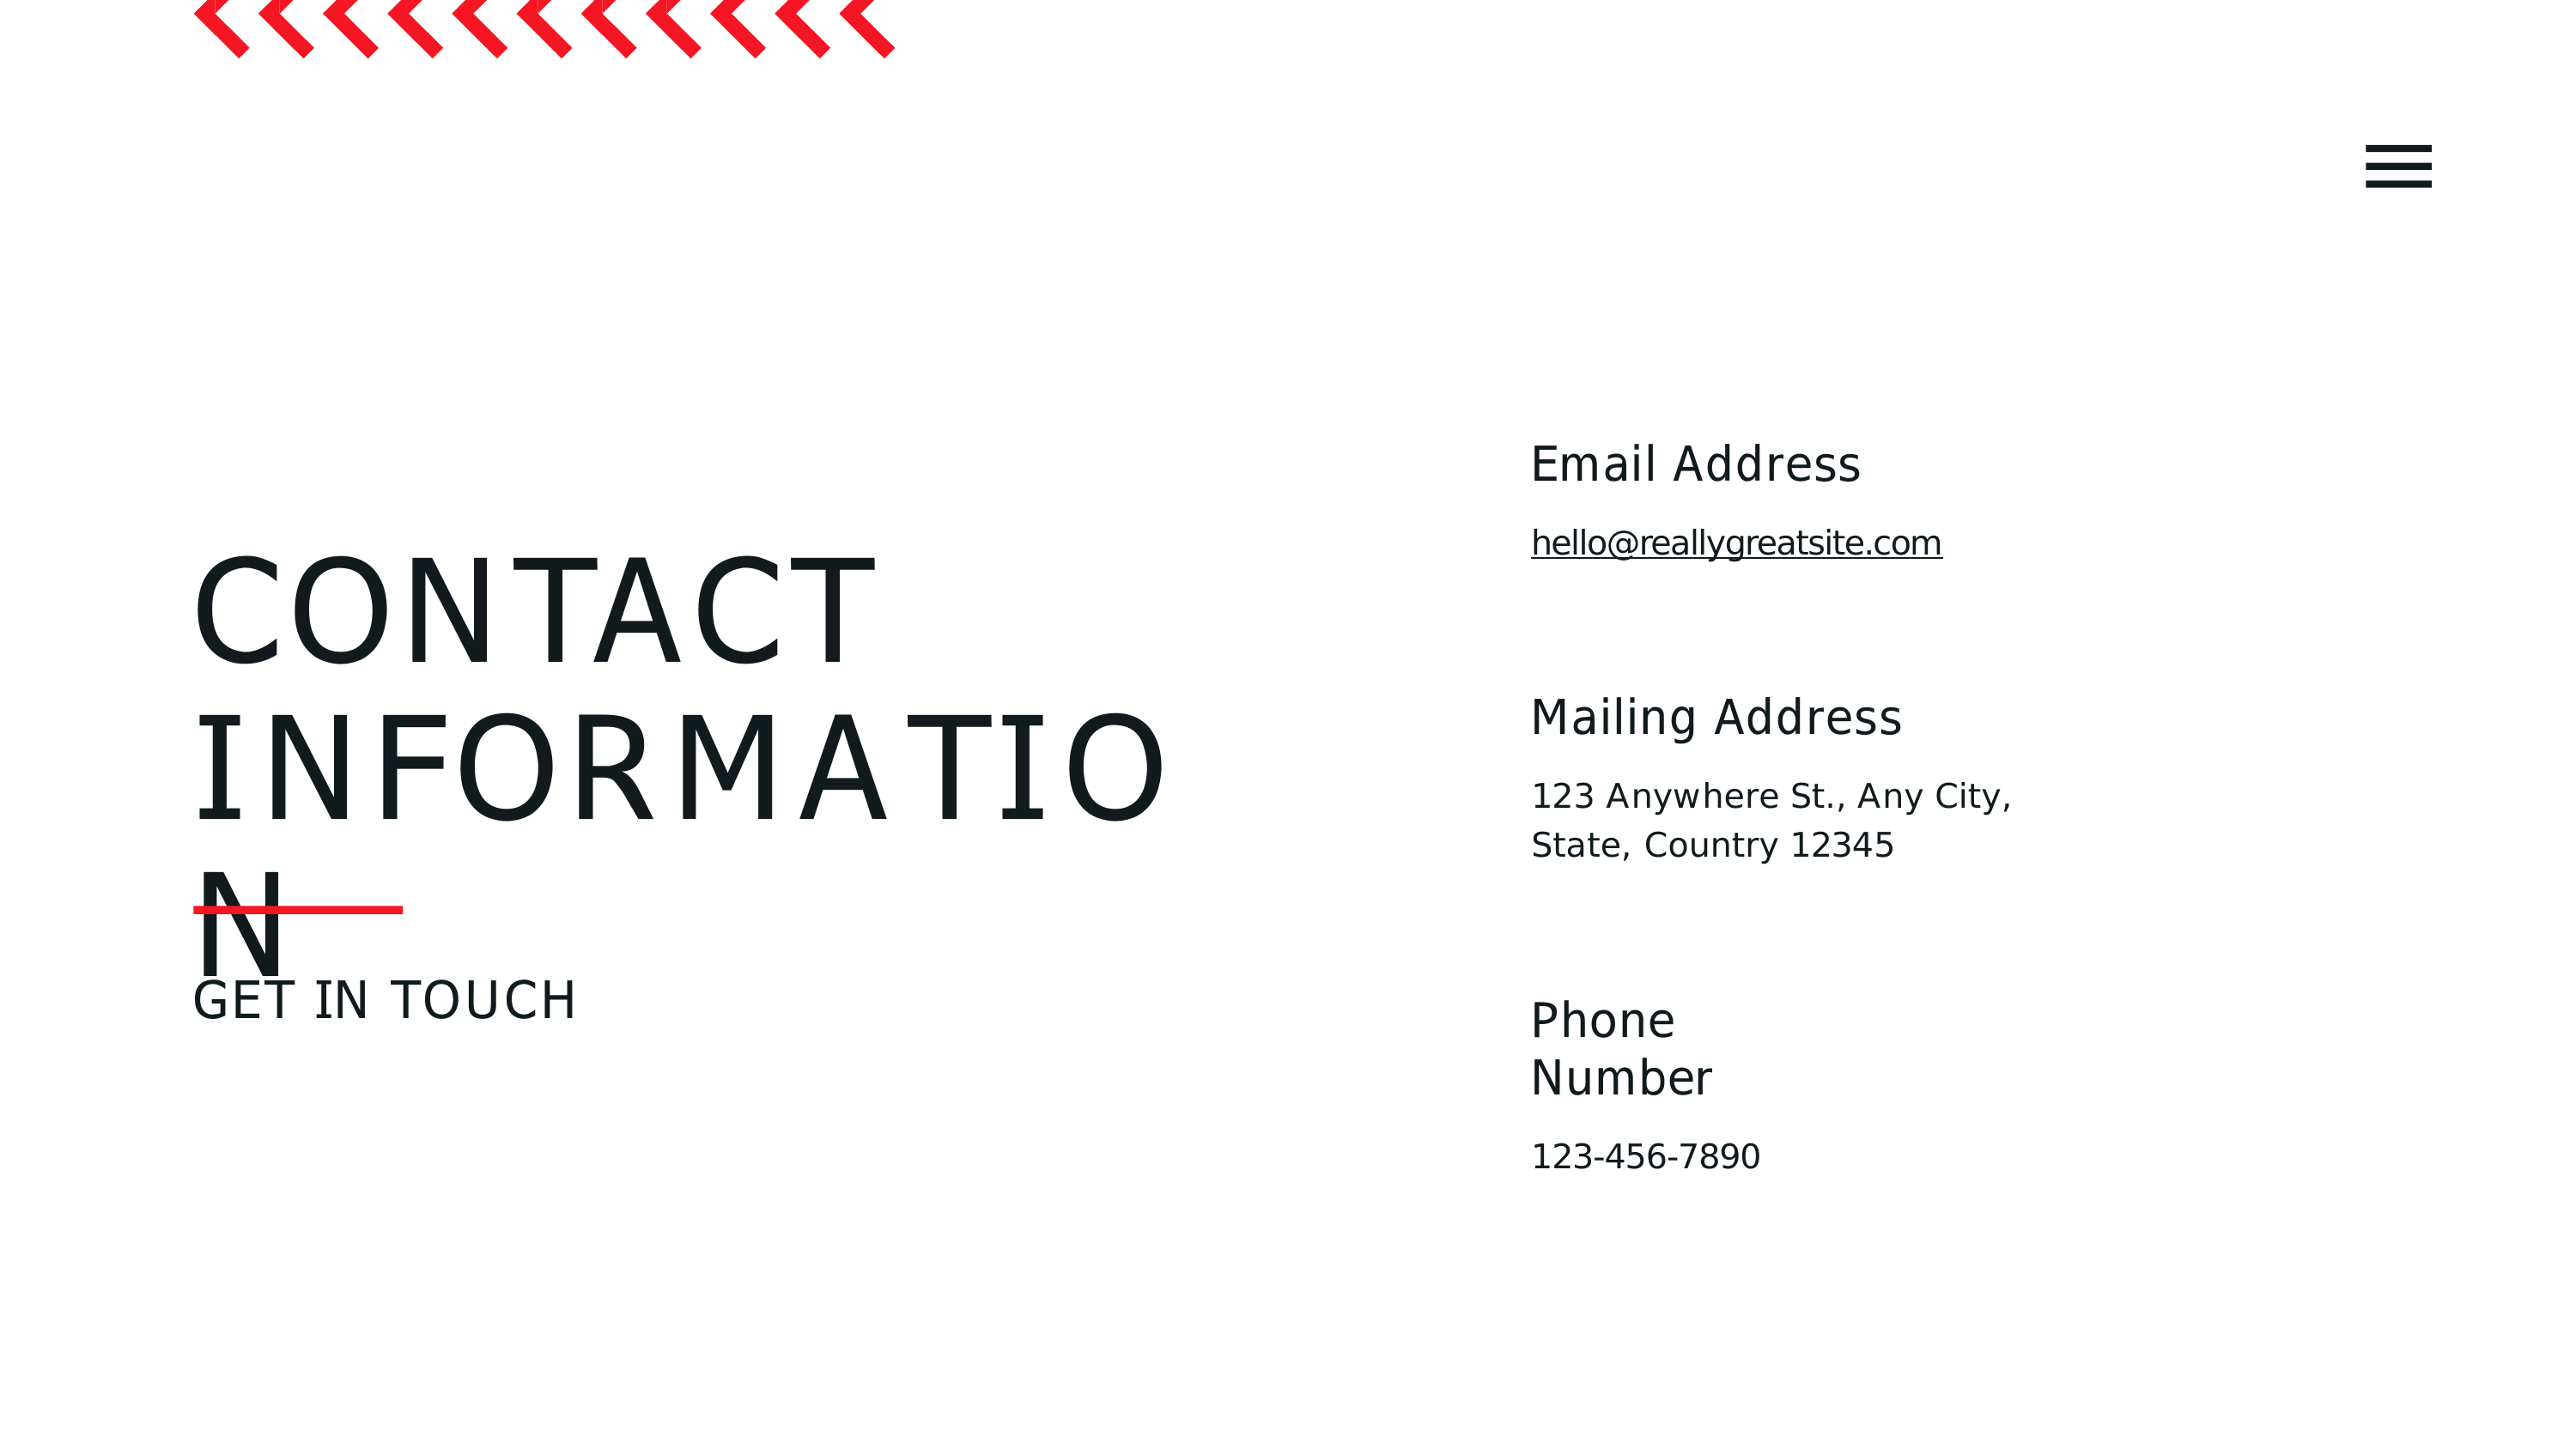

Email Address
hello@reallygreatsite.com
# CONTACT  INFORMATION
Mailing Address
123 Anywhere St., Any City, State,  Country 12345

GET IN TOUCH
Phone Number
123-456-7890